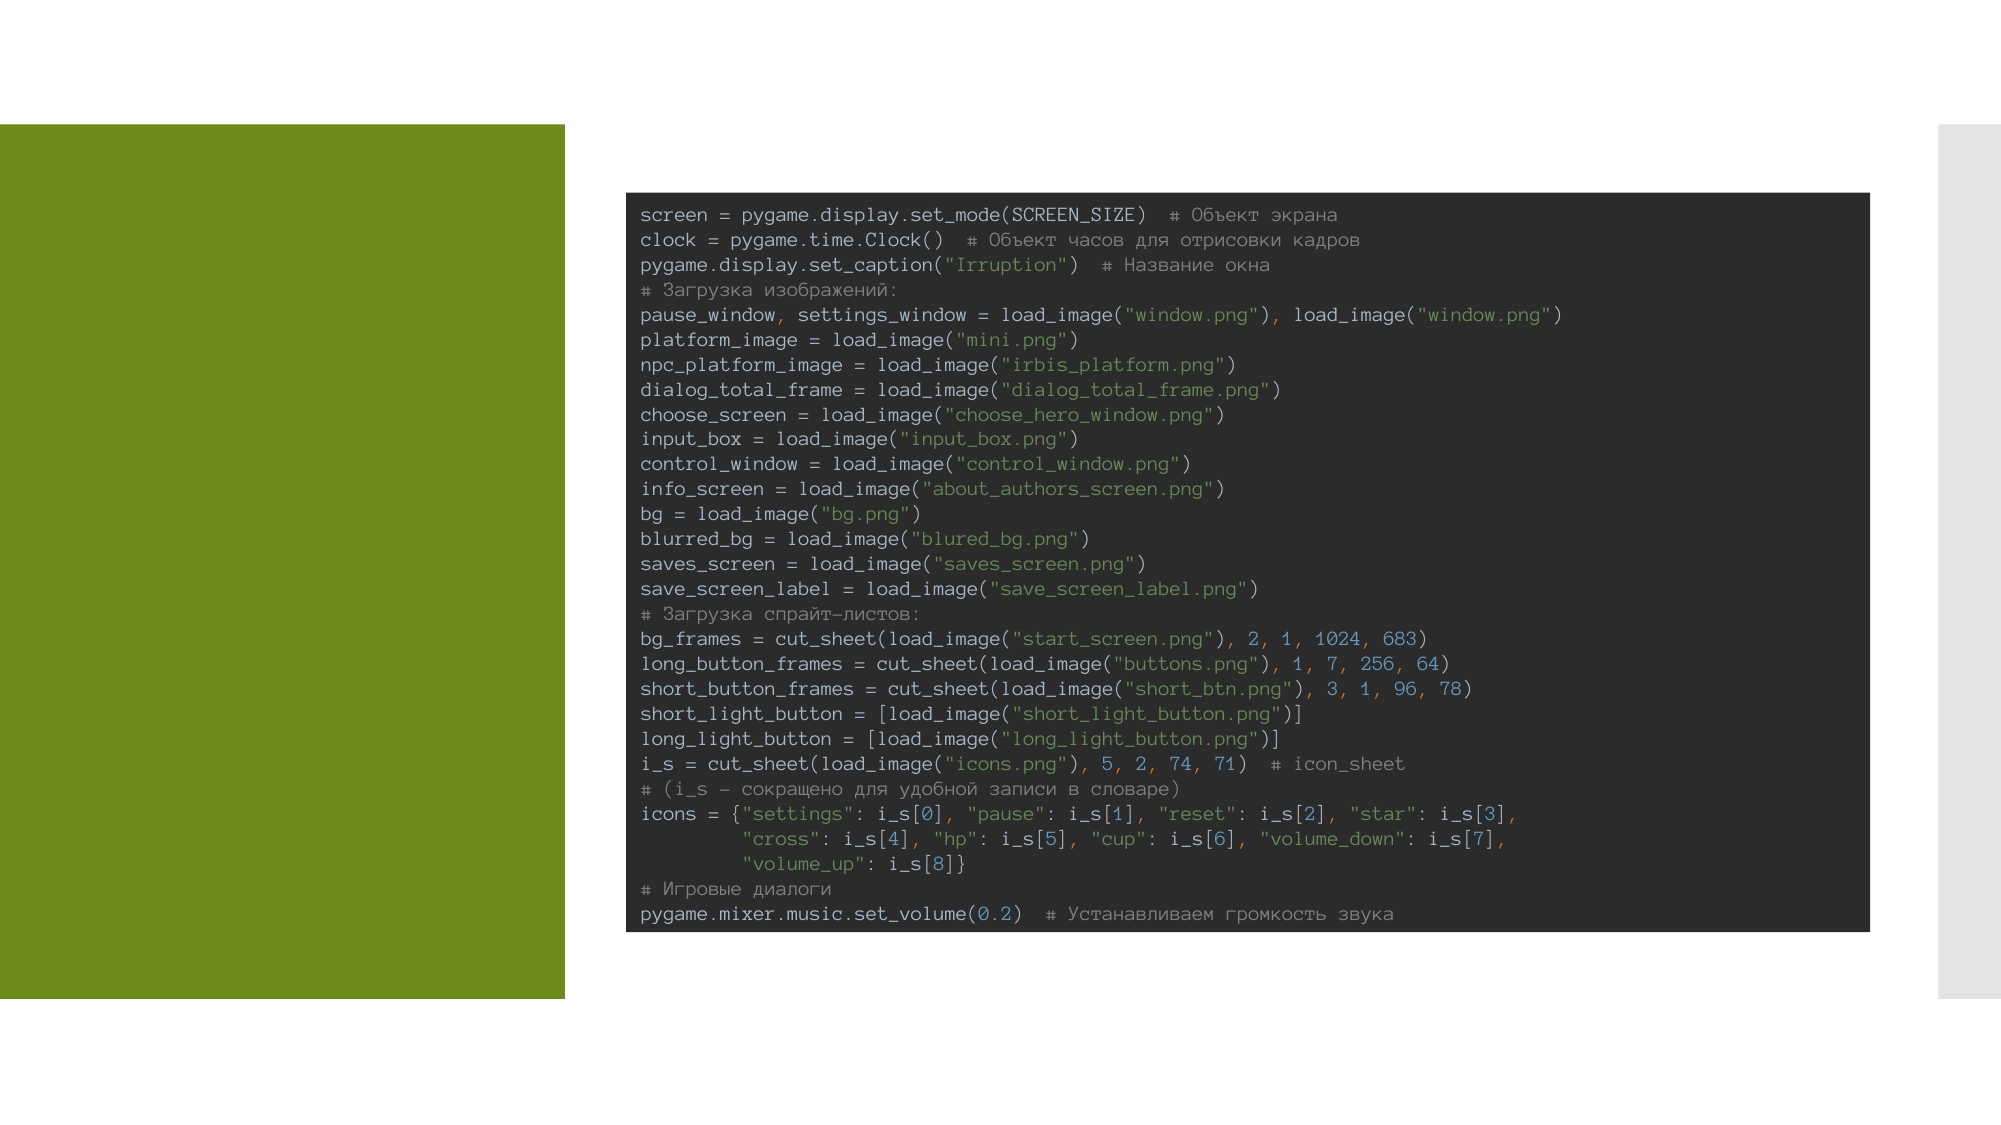

#
screen = pygame.display.set_mode(SCREEN_SIZE)  # Объект экрана
clock = pygame.time.Clock()  # Объект часов для отрисовки кадров
pygame.display.set_caption("Irruption")  # Название окна
# Загрузка изображений:
pause_window, settings_window = load_image("window.png"), load_image("window.png")
platform_image = load_image("mini.png")
npc_platform_image = load_image("irbis_platform.png")
dialog_total_frame = load_image("dialog_total_frame.png")
choose_screen = load_image("choose_hero_window.png")
input_box = load_image("input_box.png")
control_window = load_image("control_window.png")
info_screen = load_image("about_authors_screen.png")
bg = load_image("bg.png")
blurred_bg = load_image("blured_bg.png")
saves_screen = load_image("saves_screen.png")
save_screen_label = load_image("save_screen_label.png")
# Загрузка спрайт-листов:
bg_frames = cut_sheet(load_image("start_screen.png"), 2, 1, 1024, 683)
long_button_frames = cut_sheet(load_image("buttons.png"), 1, 7, 256, 64)
short_button_frames = cut_sheet(load_image("short_btn.png"), 3, 1, 96, 78)
short_light_button = [load_image("short_light_button.png")]
long_light_button = [load_image("long_light_button.png")]
i_s = cut_sheet(load_image("icons.png"), 5, 2, 74, 71)  # icon_sheet
# (i_s - сокращено для удобной записи в словаре)
icons = {"settings": i_s[0], "pause": i_s[1], "reset": i_s[2], "star": i_s[3],
         "cross": i_s[4], "hp": i_s[5], "cup": i_s[6], "volume_down": i_s[7],
         "volume_up": i_s[8]}
# Игровые диалоги
pygame.mixer.music.set_volume(0.2)  # Устанавливаем громкость звука